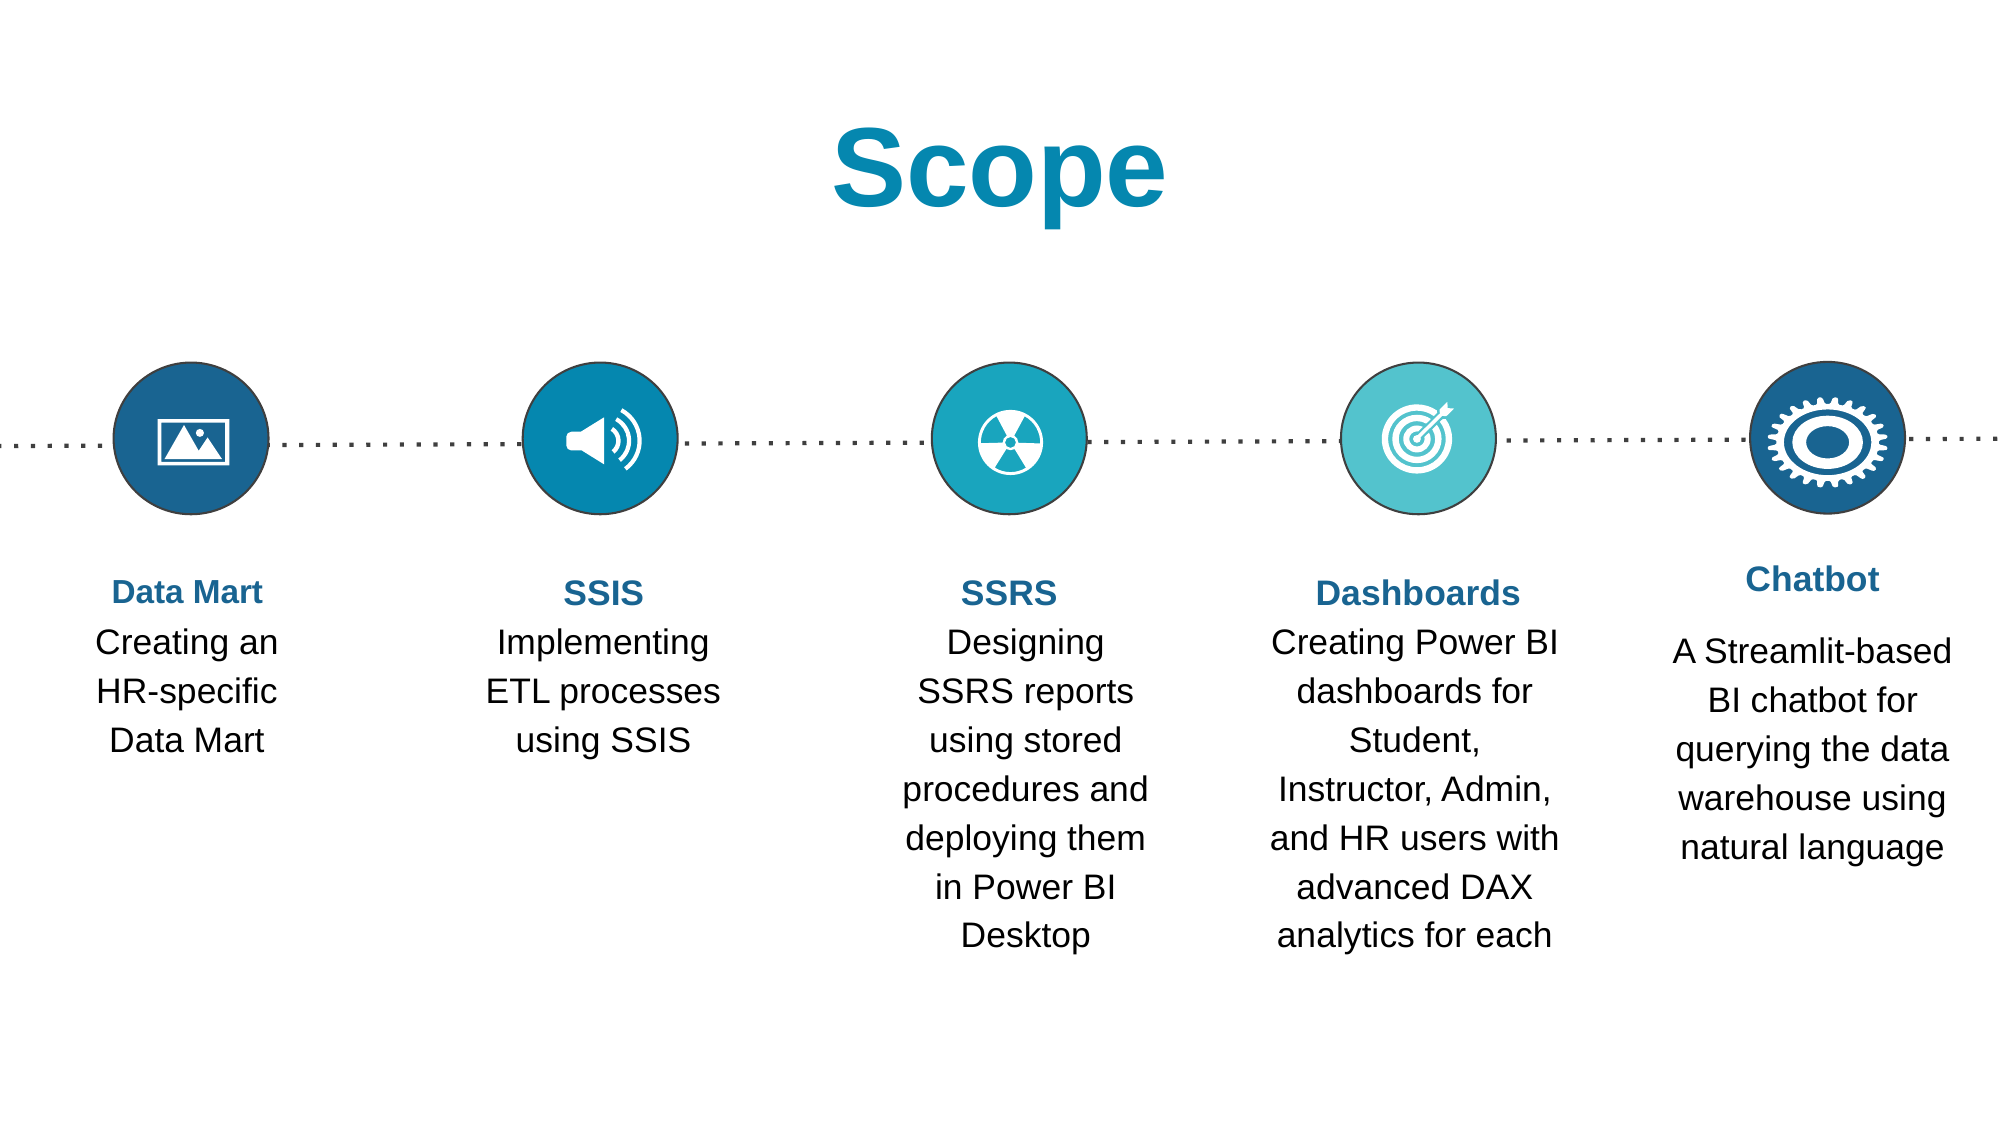

Scope

Chatbot
SSRS
Designing SSRS reports using stored procedures and deploying them in Power BI Desktop
Dashboards
Creating Power BI dashboards for Student, Instructor, Admin, and HR users with advanced DAX analytics for each
SSIS
Implementing ETL processes using SSIS
Data Mart
Creating an HR-specific Data Mart
A Streamlit-based BI chatbot for querying the data warehouse using natural language